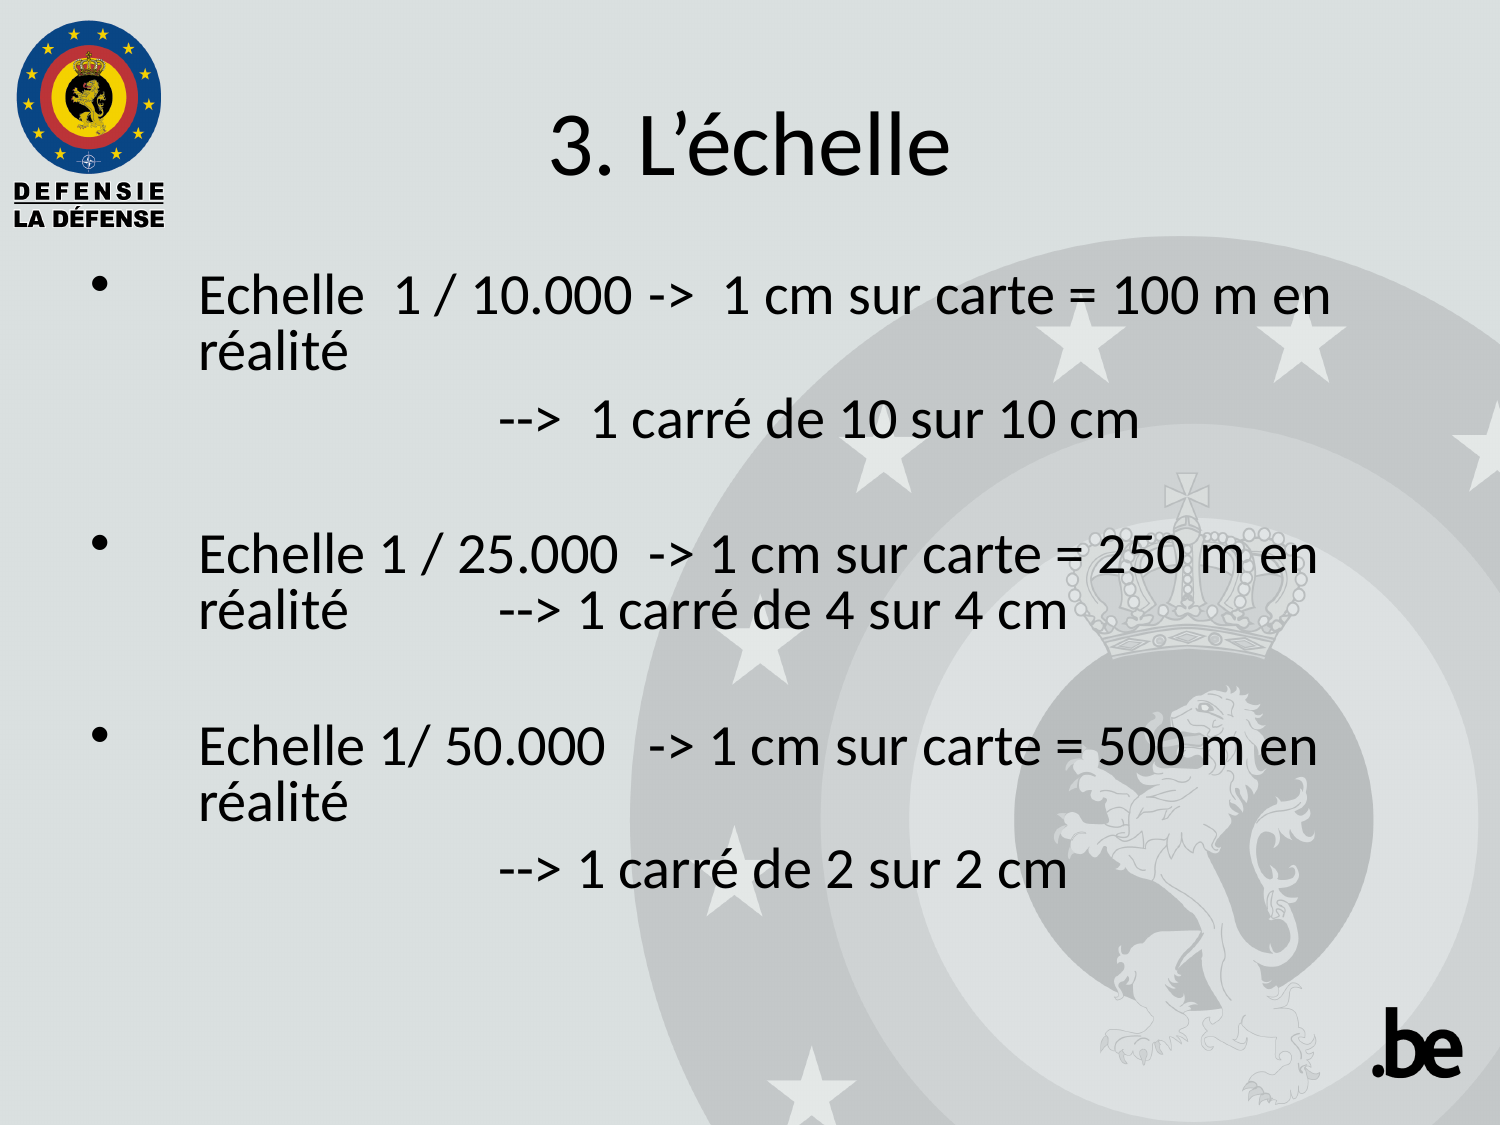

3. L’échelle
Echelle  1 / 10.000 	->  1 cm sur carte = 100 m en réalité
			-->  1 carré de 10 sur 10 cm

Echelle 1 / 25.000	-> 1 cm sur carte = 250 m en réalité	--> 1 carré de 4 sur 4 cm

Echelle 1/ 50.000	-> 1 cm sur carte = 500 m en réalité
			--> 1 carré de 2 sur 2 cm